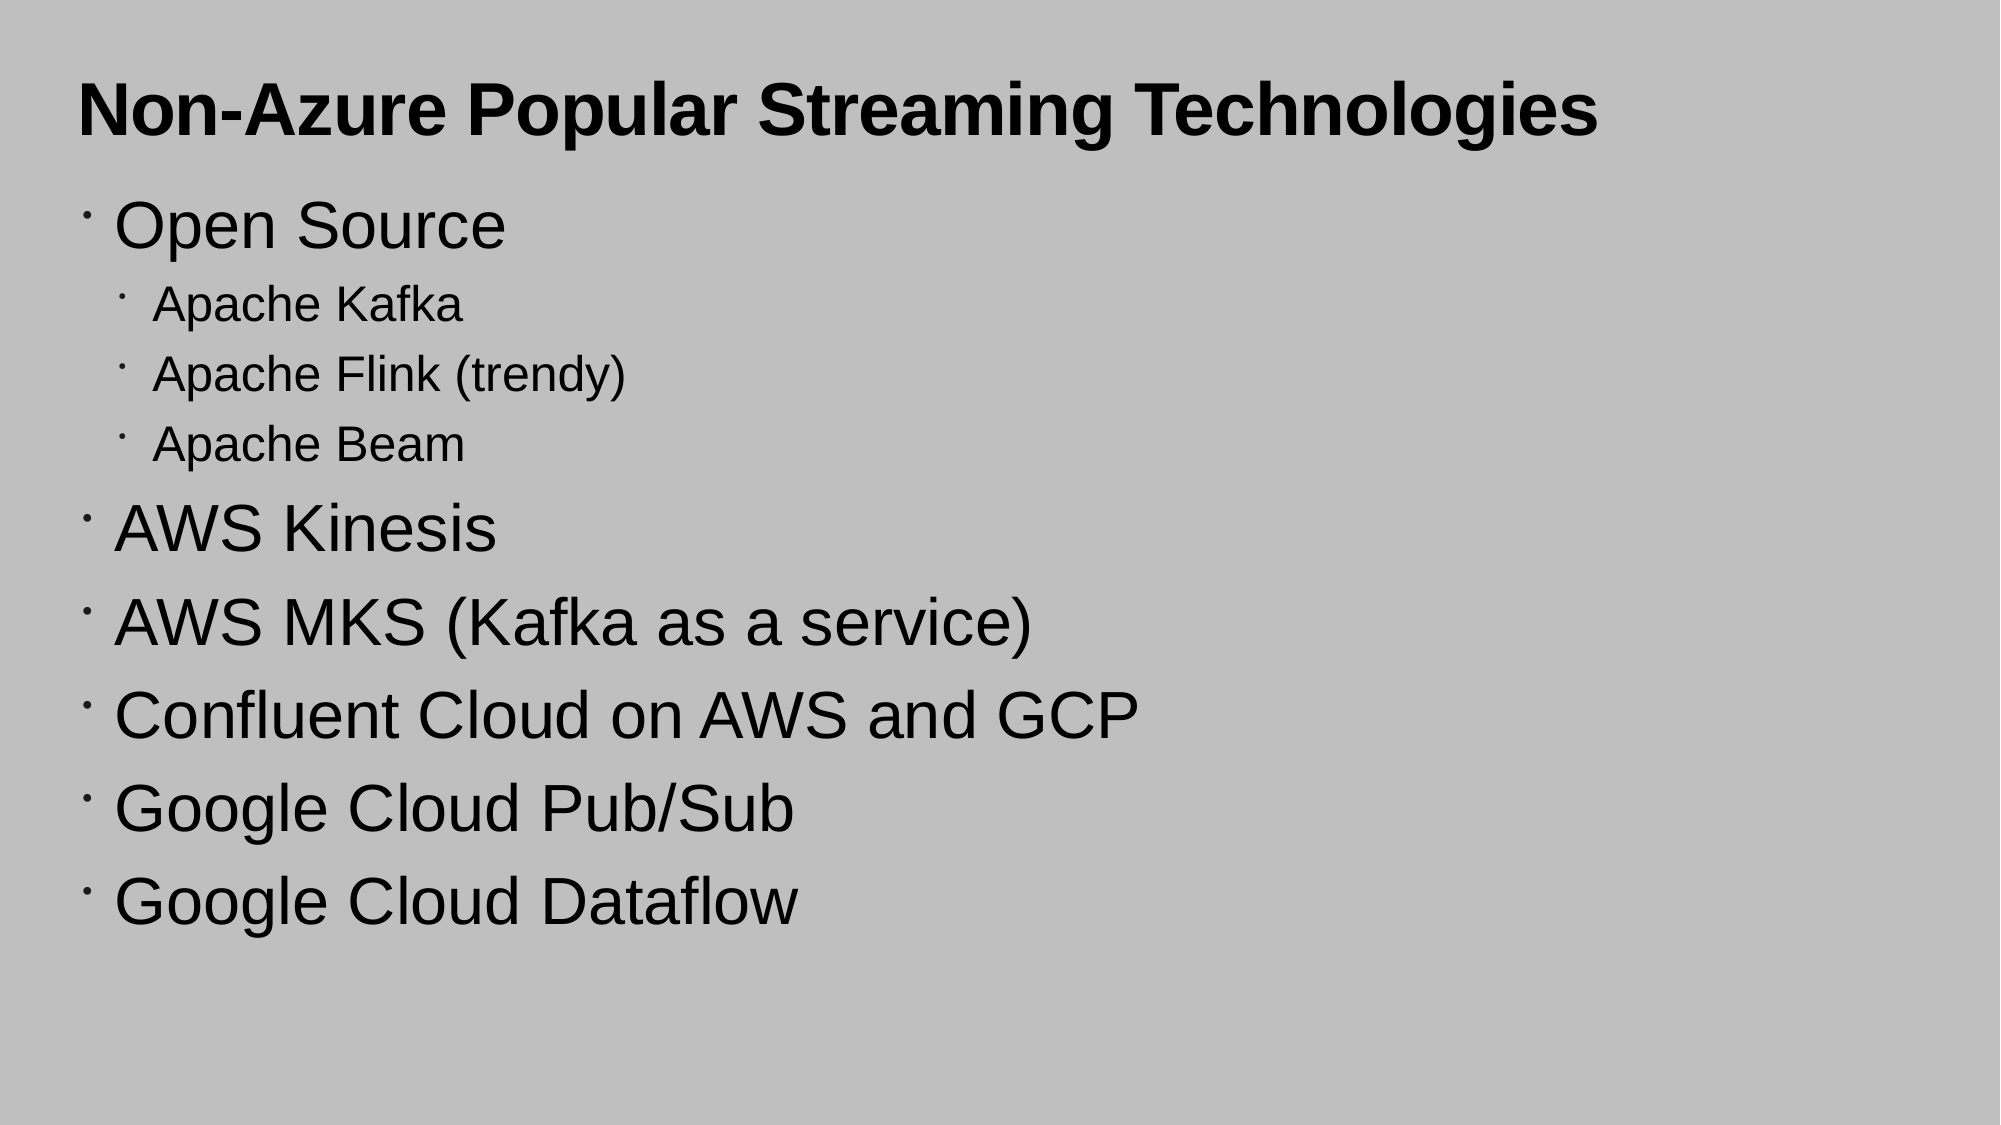

# Non-Azure Popular Streaming Technologies
Open Source
Apache Kafka
Apache Flink (trendy)
Apache Beam
AWS Kinesis
AWS MKS (Kafka as a service)
Confluent Cloud on AWS and GCP
Google Cloud Pub/Sub
Google Cloud Dataflow